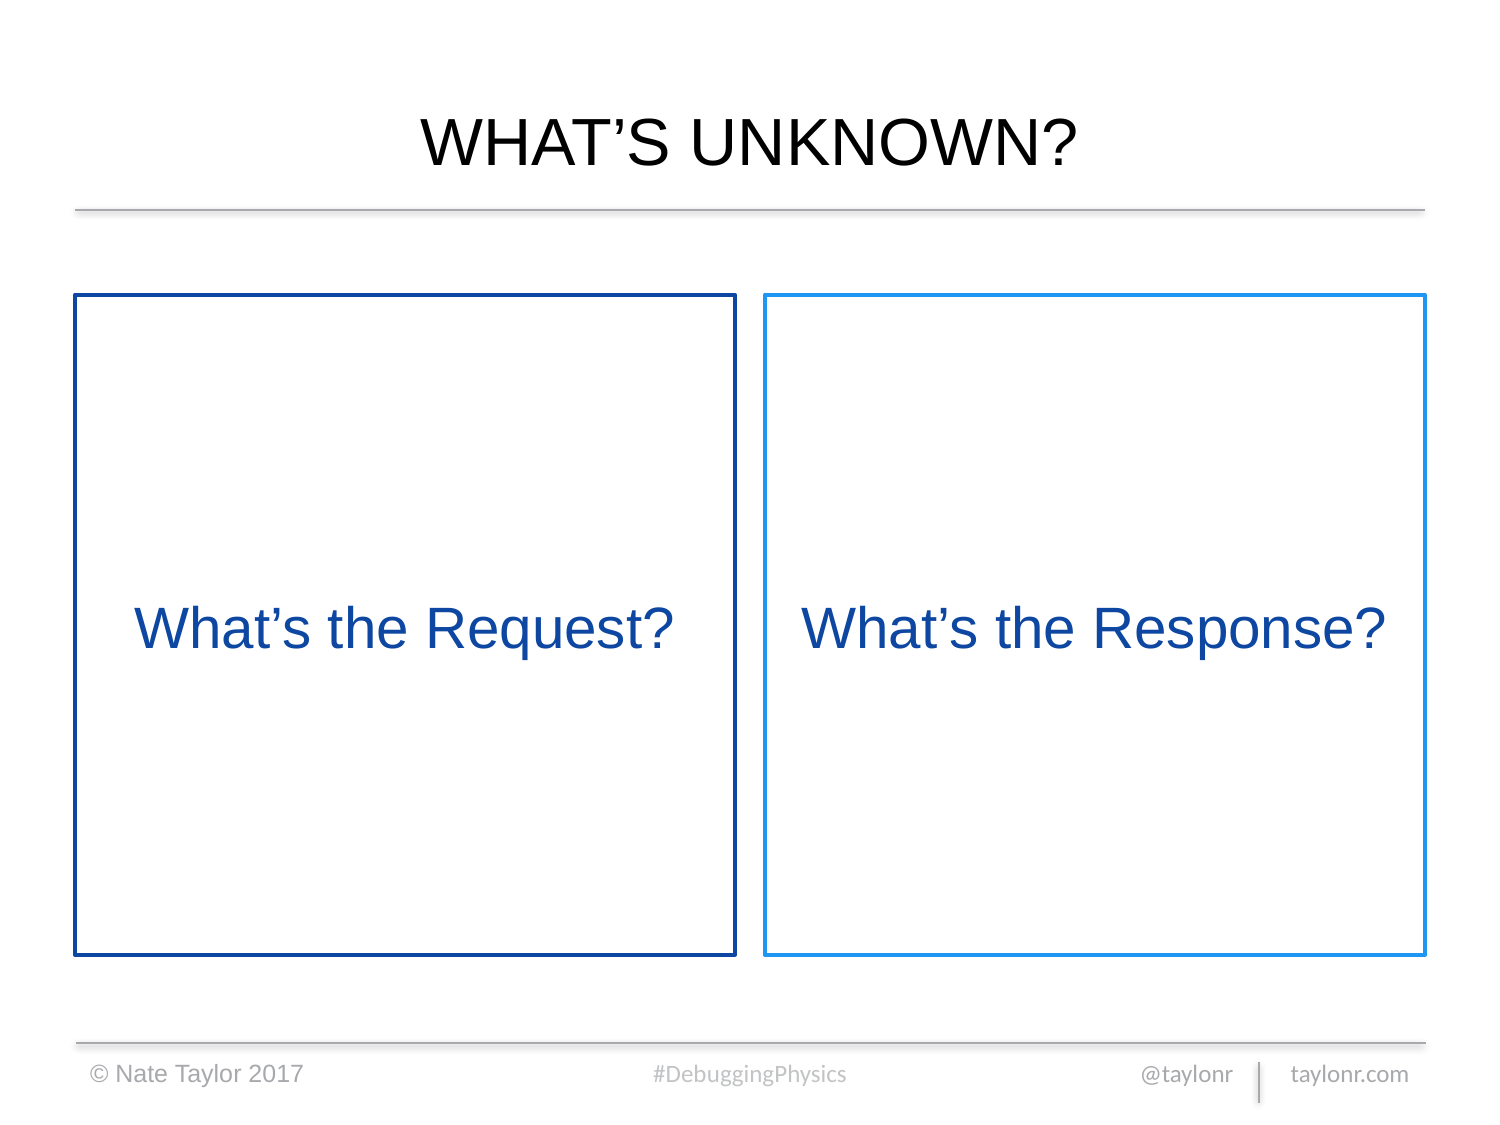

# WHAT’S UNKNOWN?
What’s the Request?
What’s the Response?
© Nate Taylor 2017
#DebuggingPhysics
@taylonr          taylonr.com